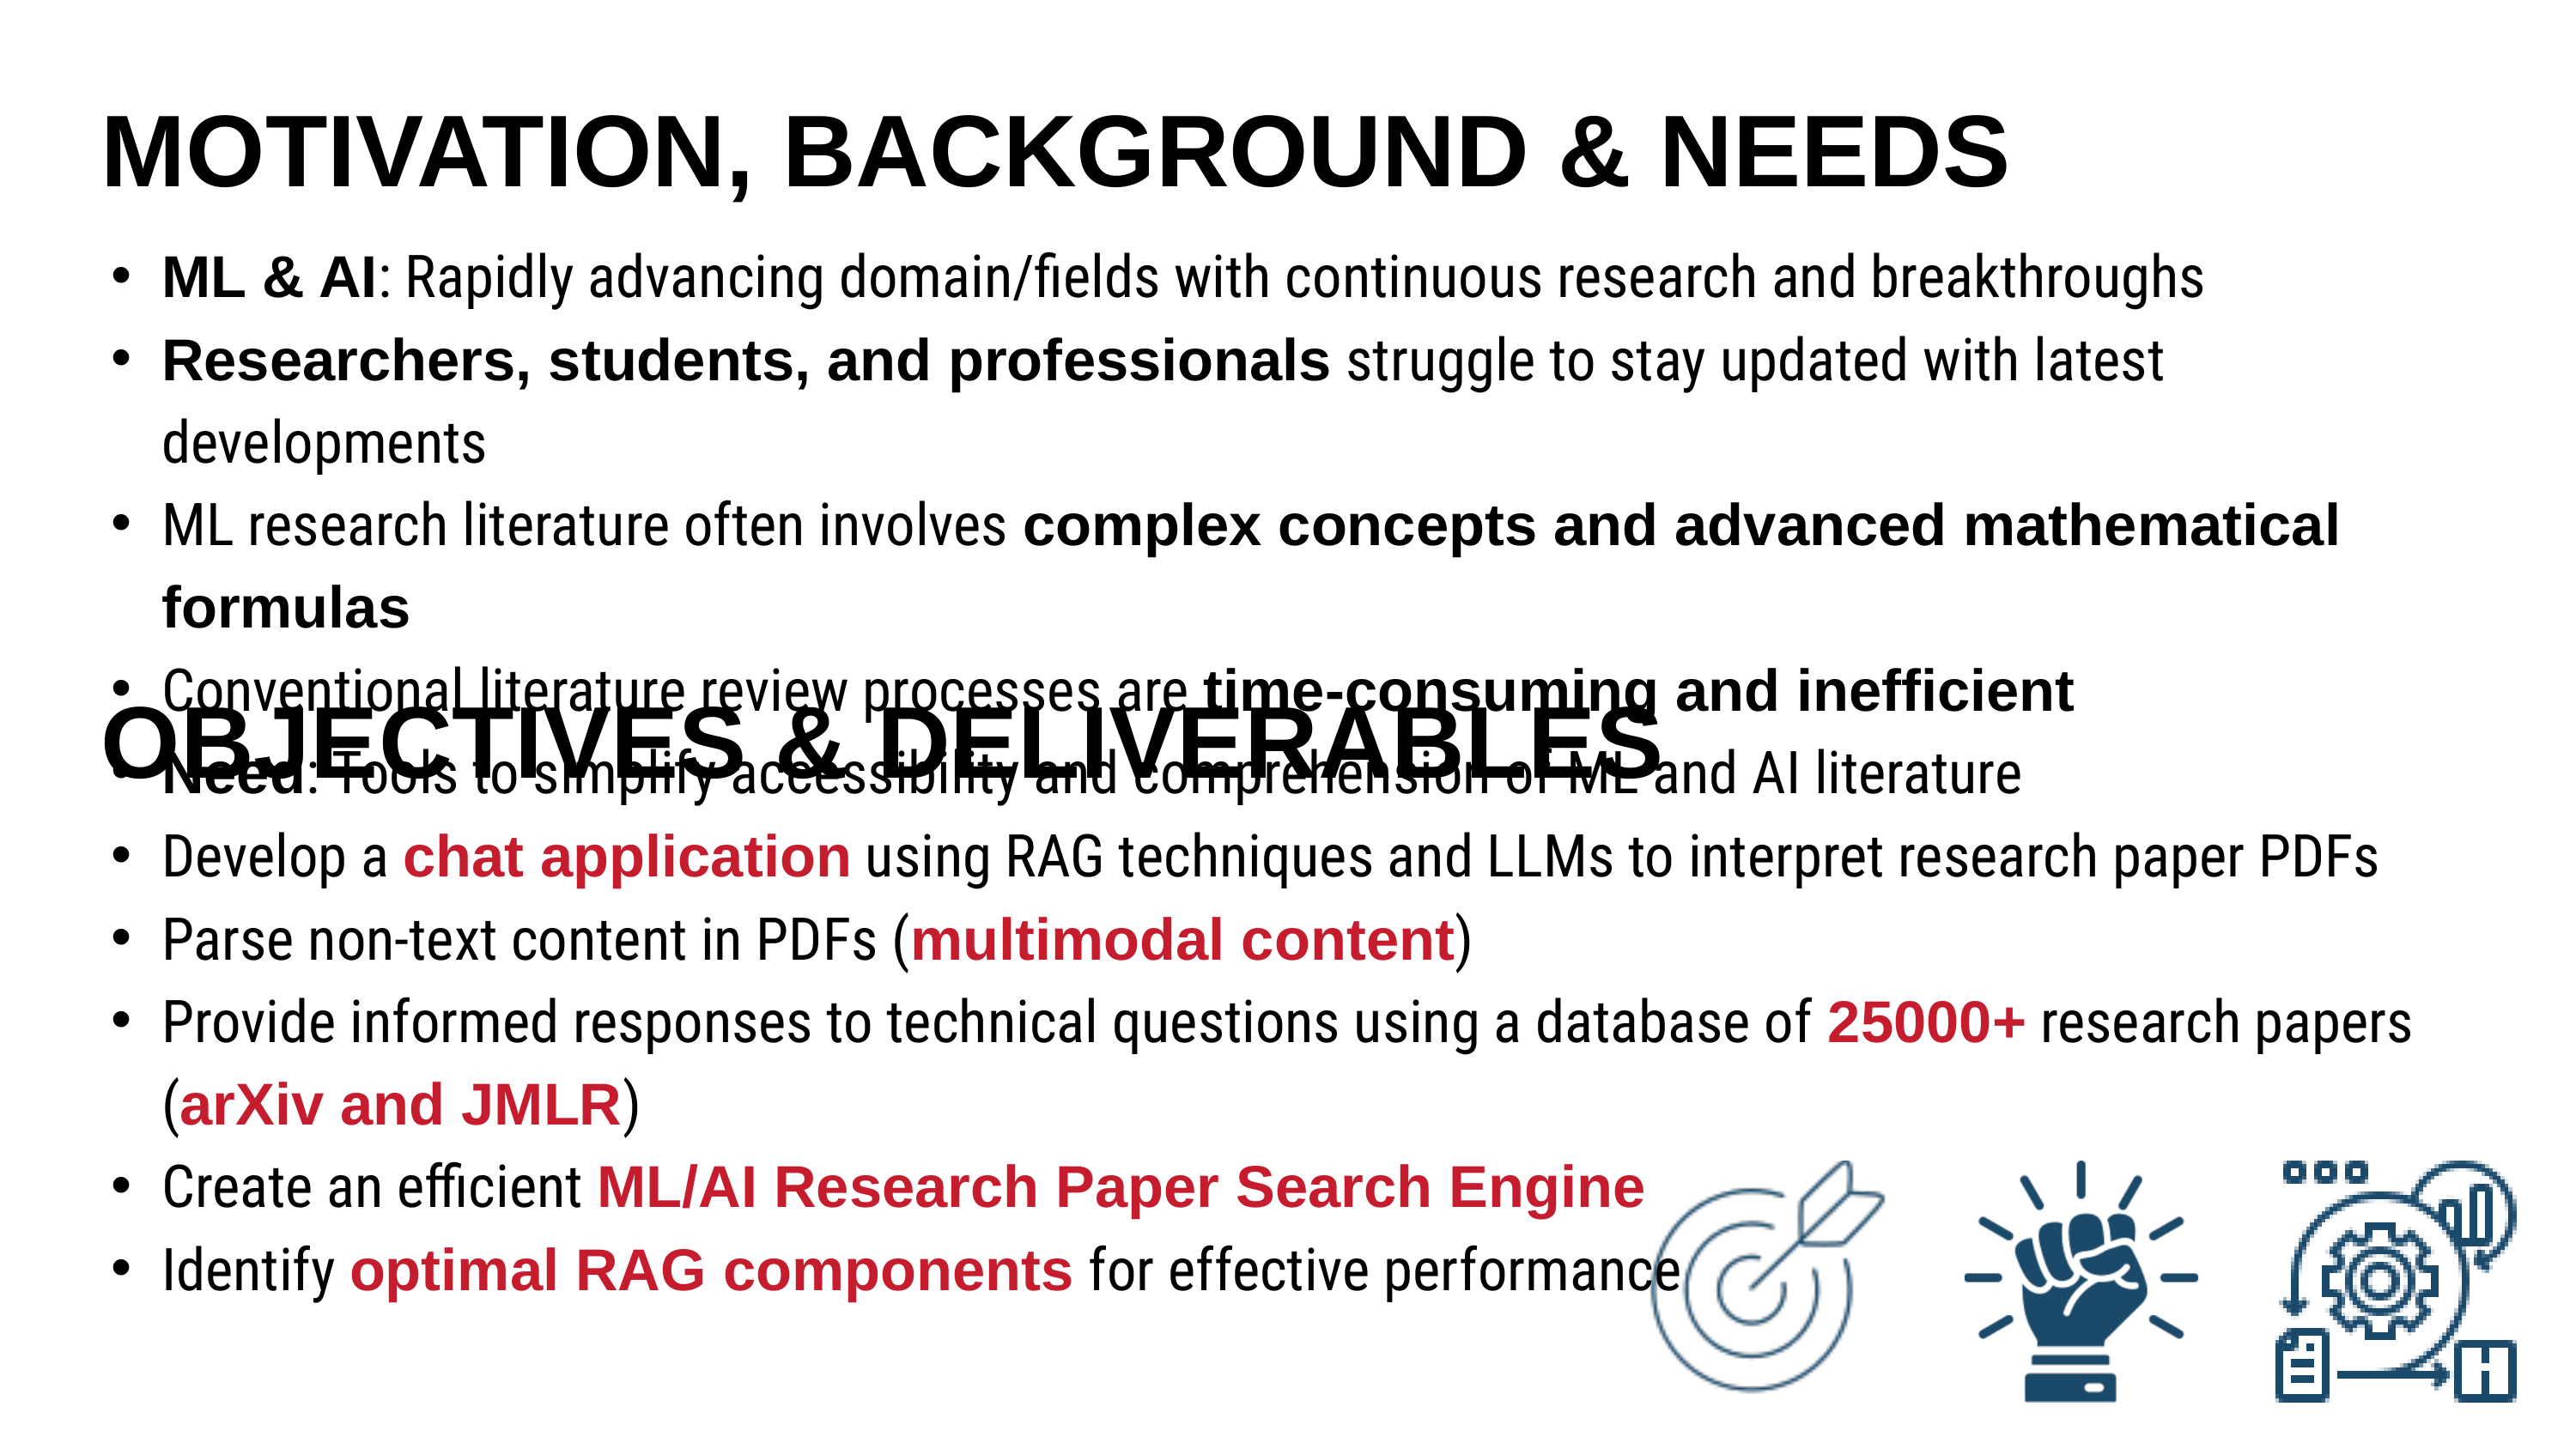

MOTIVATION, BACKGROUND & NEEDS
ML & AI: Rapidly advancing domain/fields with continuous research and breakthroughs
Researchers, students, and professionals struggle to stay updated with latest developments
ML research literature often involves complex concepts and advanced mathematical formulas
Conventional literature review processes are time-consuming and inefficient
Need: Tools to simplify accessibility and comprehension of ML and AI literature

OBJECTIVES & DELIVERABLES
Develop a chat application using RAG techniques and LLMs to interpret research paper PDFs
Parse non-text content in PDFs (multimodal content)
Provide informed responses to technical questions using a database of 25000+ research papers (arXiv and JMLR)
Create an efficient ML/AI Research Paper Search Engine
Identify optimal RAG components for effective performance